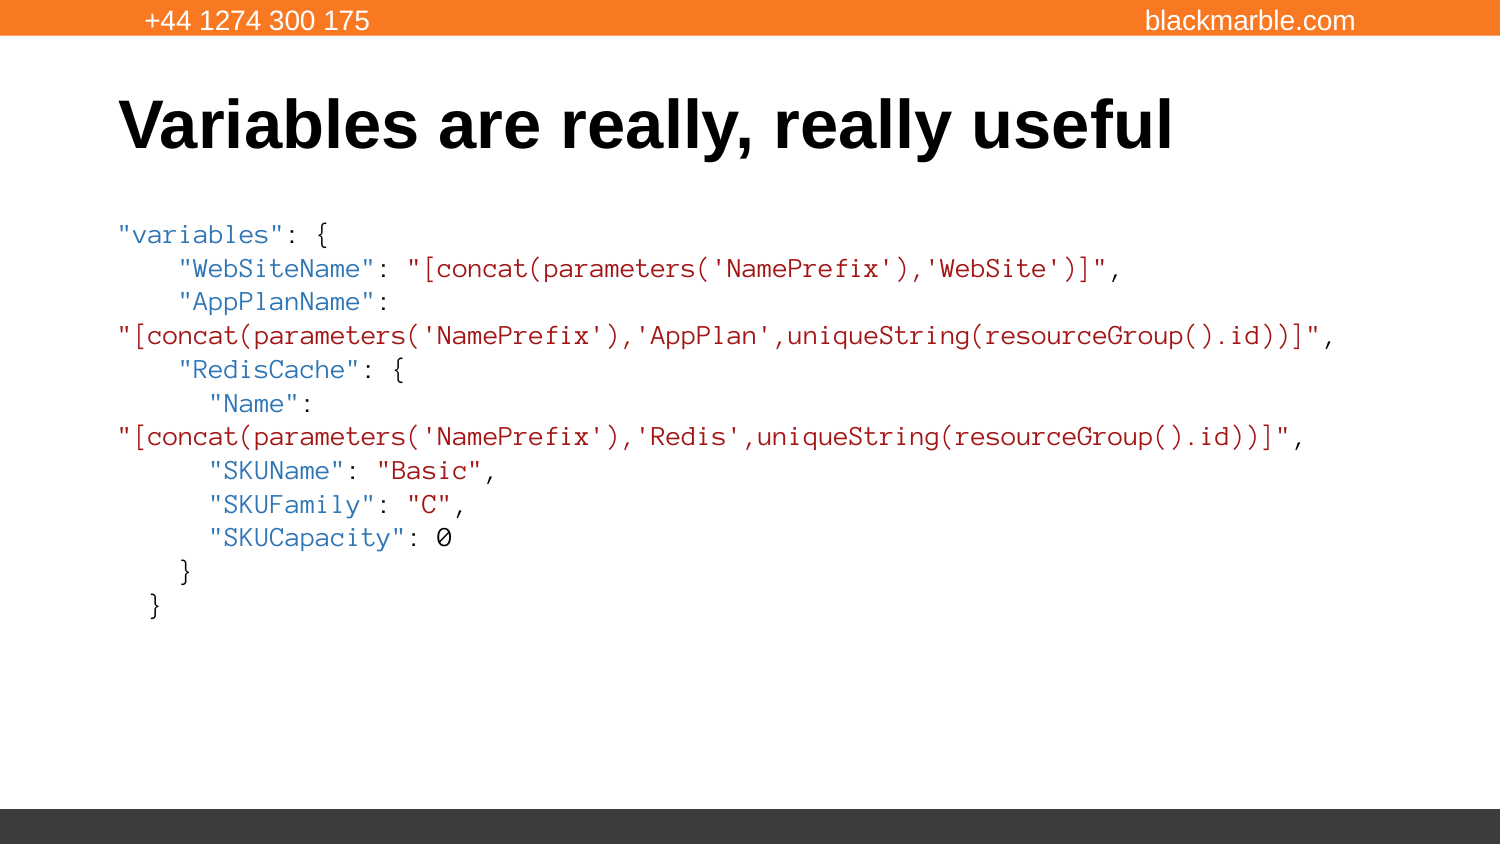

# Variables are really, really useful
"variables": {
    "WebSiteName": "[concat(parameters('NamePrefix'),'WebSite')]",
    "AppPlanName": "[concat(parameters('NamePrefix'),'AppPlan',uniqueString(resourceGroup().id))]",
    "RedisCache": {
      "Name": "[concat(parameters('NamePrefix'),'Redis',uniqueString(resourceGroup().id))]",
      "SKUName": "Basic",
      "SKUFamily": "C",
      "SKUCapacity": 0
    }
  }